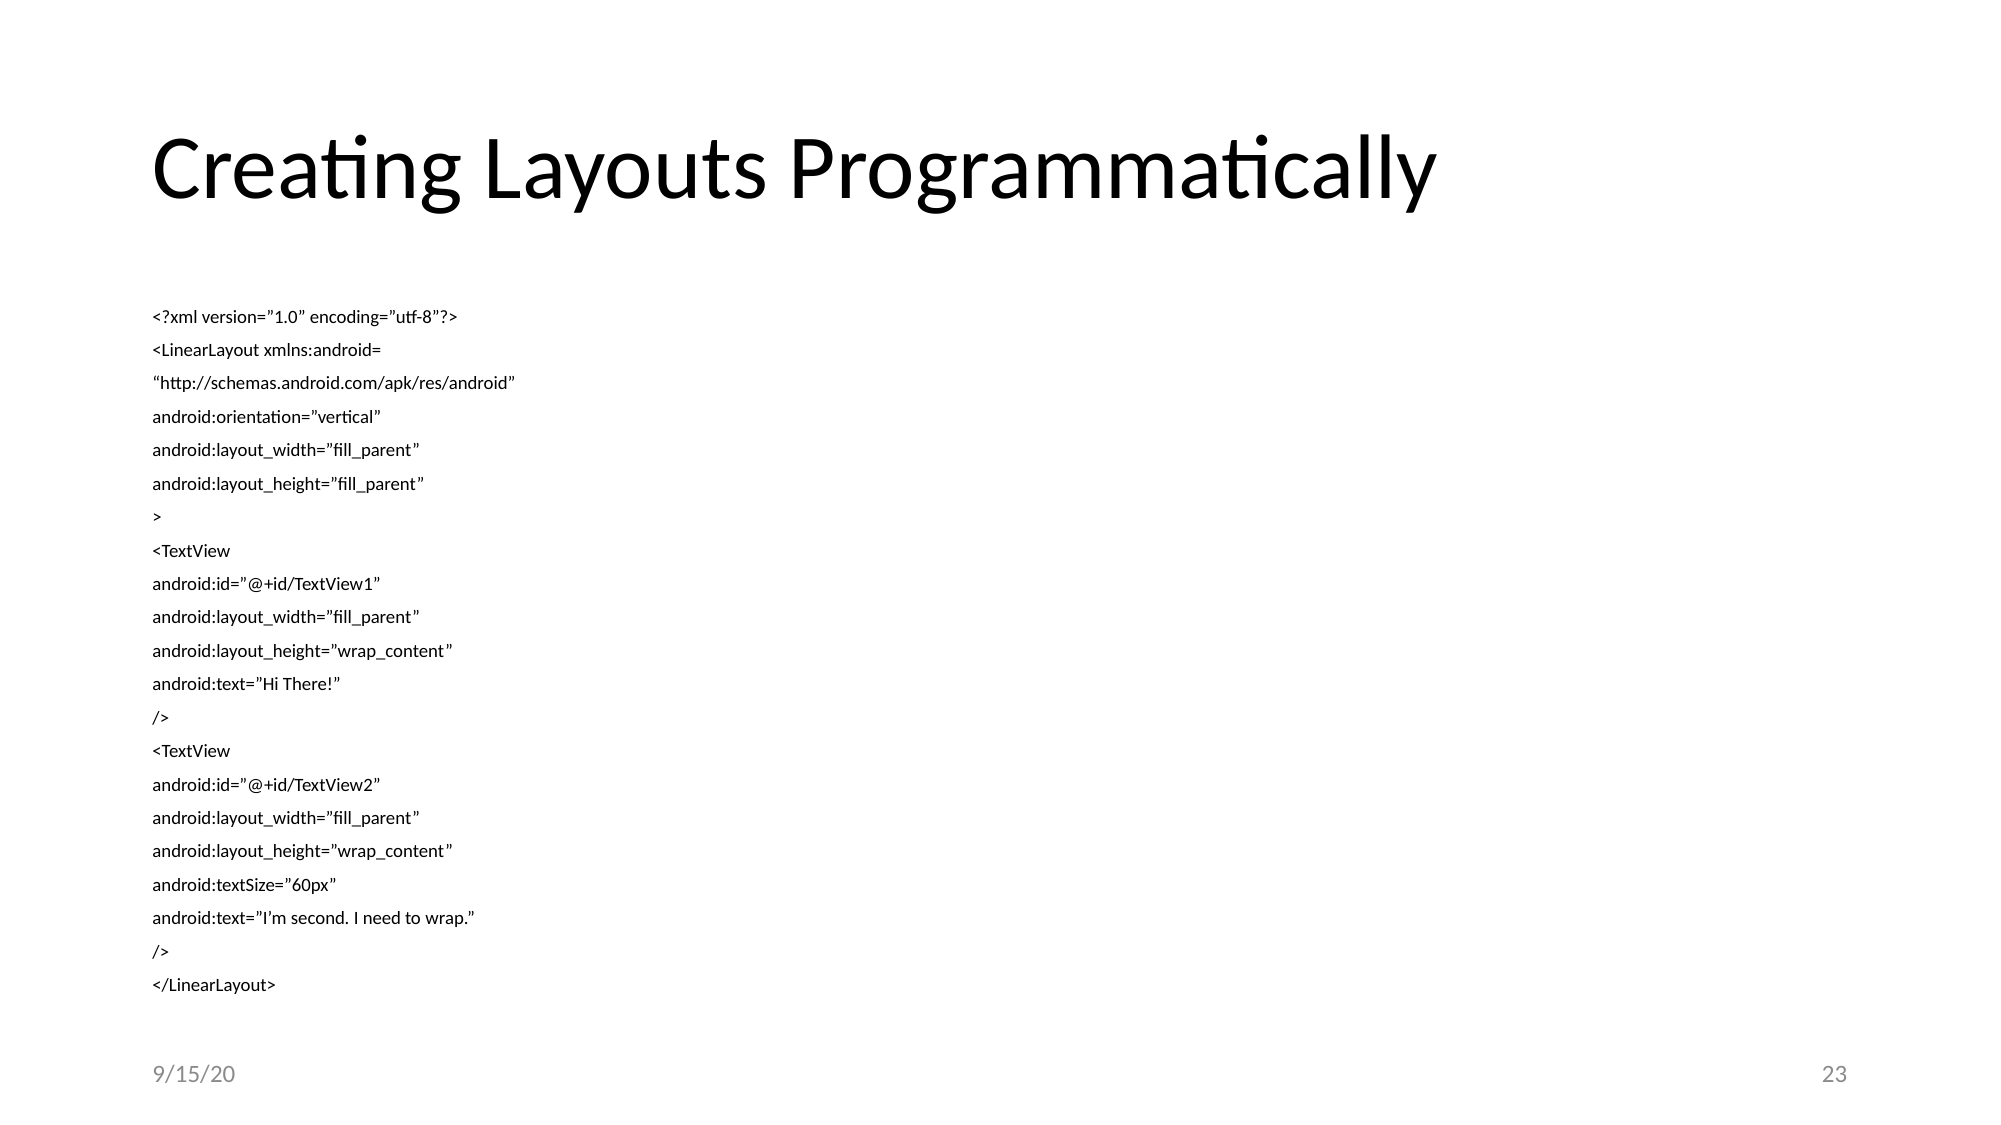

# Creating Layouts Programmatically
<?xml version=”1.0” encoding=”utf-8”?>
<LinearLayout xmlns:android=
“http://schemas.android.com/apk/res/android”
android:orientation=”vertical”
android:layout_width=”fill_parent”
android:layout_height=”fill_parent”
>
<TextView
android:id=”@+id/TextView1”
android:layout_width=”fill_parent”
android:layout_height=”wrap_content”
android:text=”Hi There!”
/>
<TextView
android:id=”@+id/TextView2”
android:layout_width=”fill_parent”
android:layout_height=”wrap_content”
android:textSize=”60px”
android:text=”I’m second. I need to wrap.”
/>
</LinearLayout>
9/15/20
23